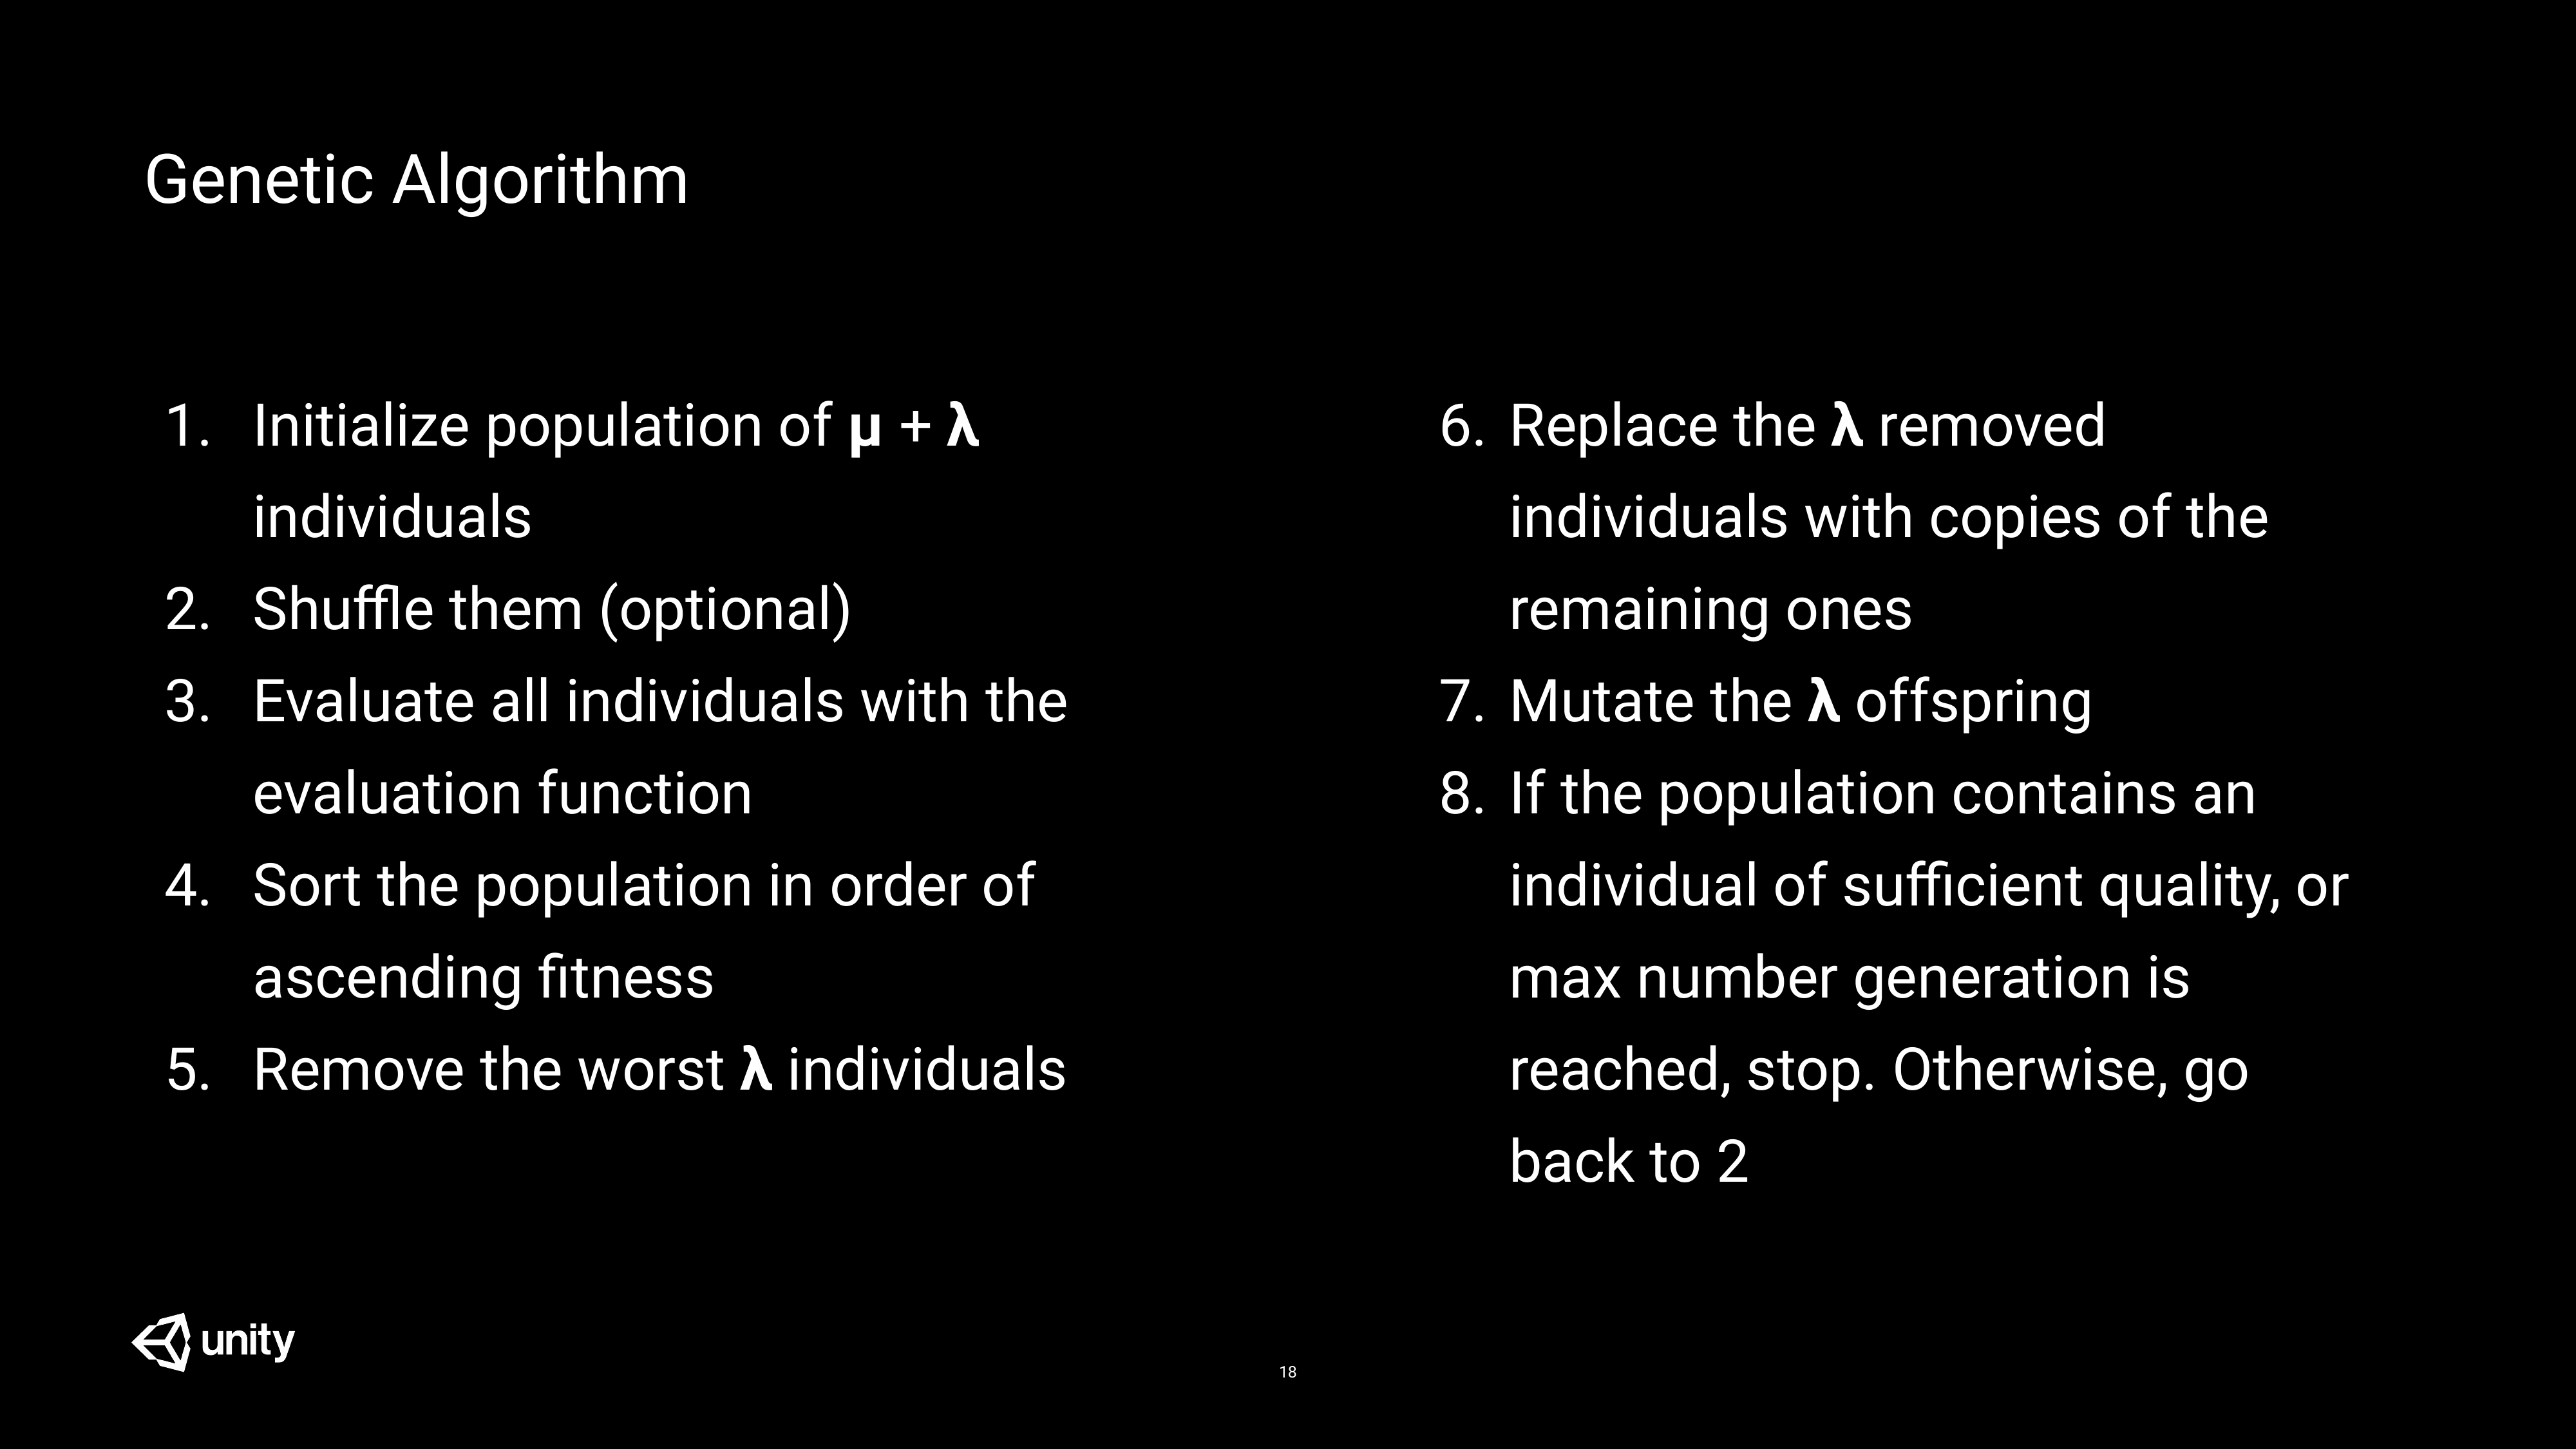

Genetic Algorithm

Initialize population of μ + λ individuals
Shuffle them (optional)
Evaluate all individuals with the evaluation function
Sort the population in order of ascending fitness
Remove the worst λ individuals
Replace the λ removed individuals with copies of the remaining ones
Mutate the λ offspring
If the population contains an individual of sufficient quality, or max number generation is reached, stop. Otherwise, go back to 2
18